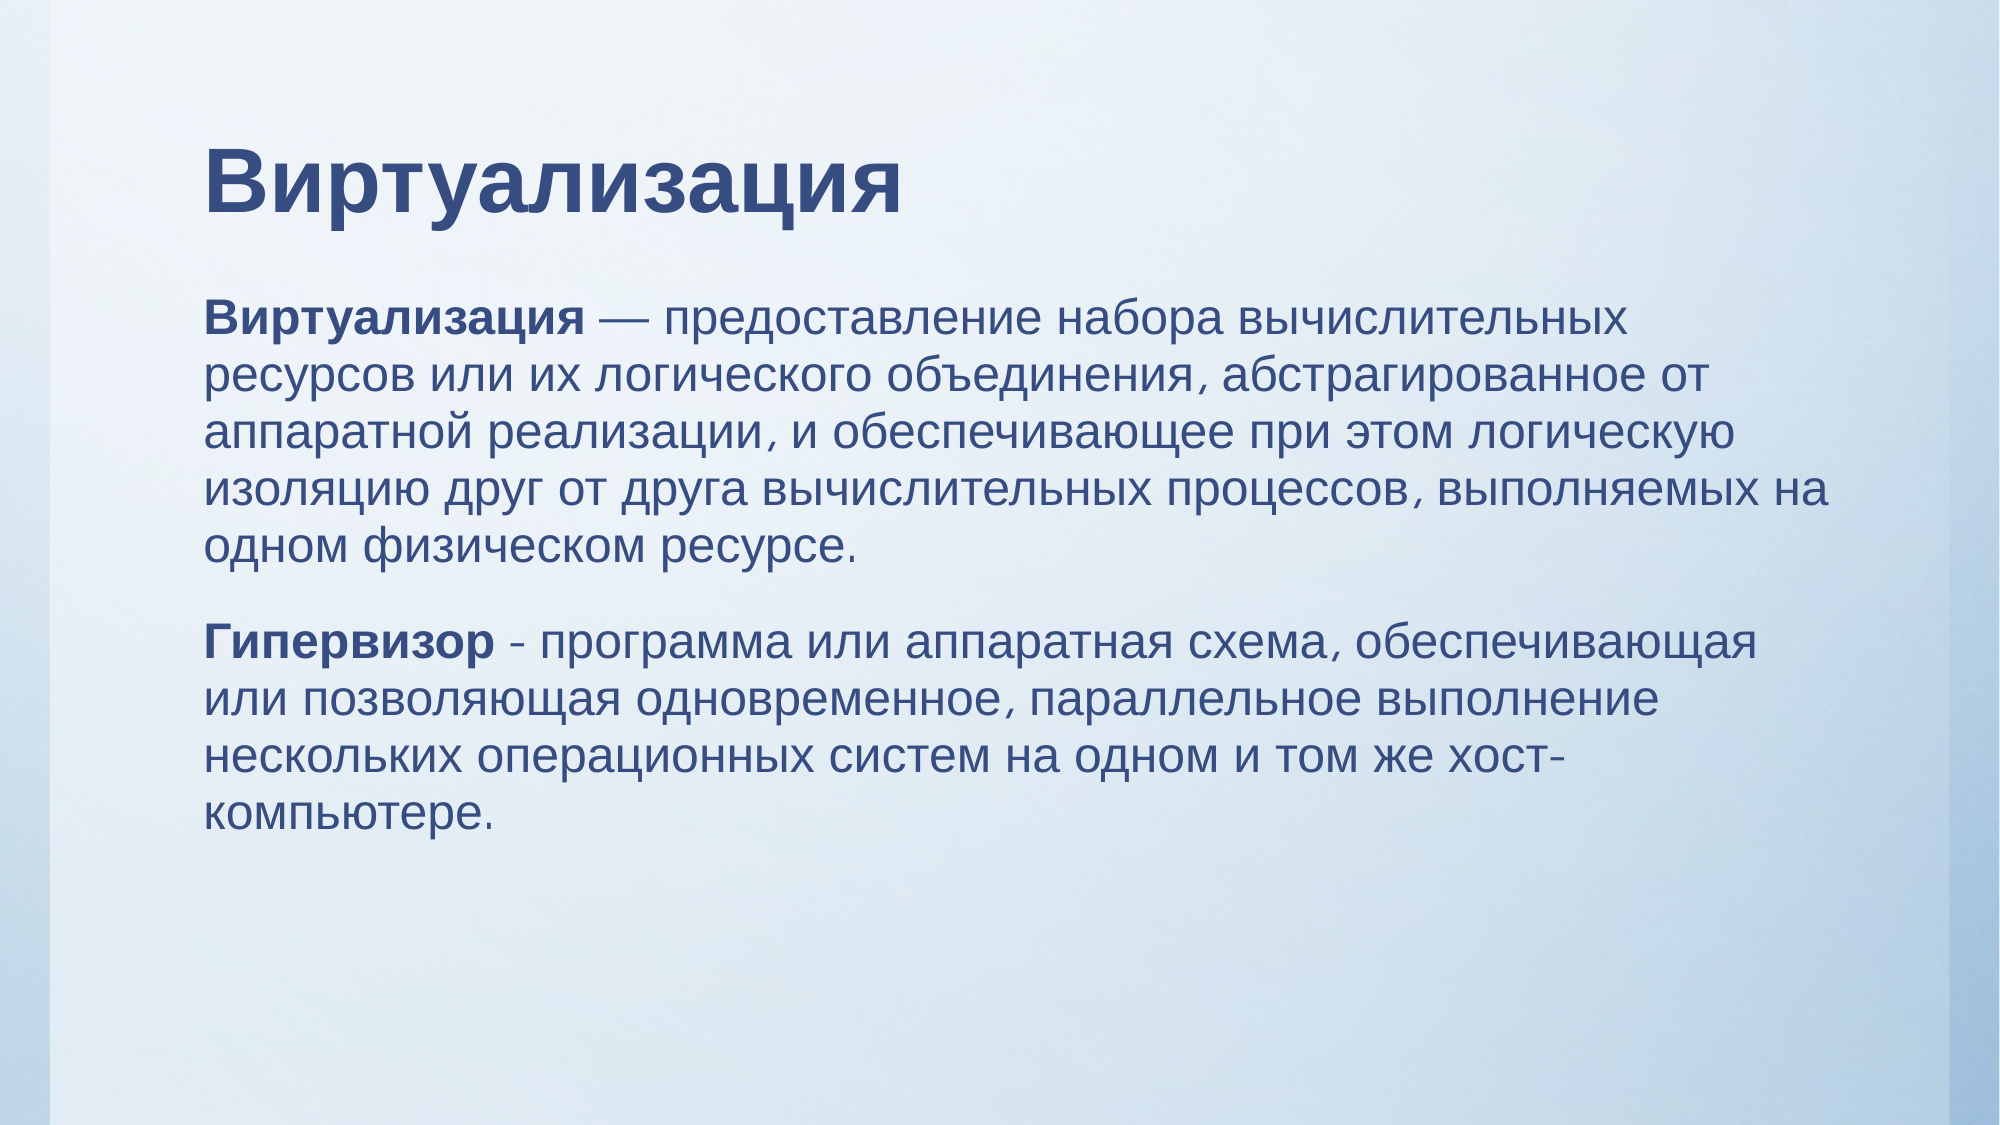

# Виртуализация
Виртуализация — предоставление набора вычислительных ресурсов или их логического объединения, абстрагированное от аппаратной реализации, и обеспечивающее при этом логическую изоляцию друг от друга вычислительных процессов, выполняемых на одном физическом ресурсе.
Гипервизор - программа или аппаратная схема, обеспечивающая или позволяющая одновременное, параллельное выполнение нескольких операционных систем на одном и том же хост-компьютере.